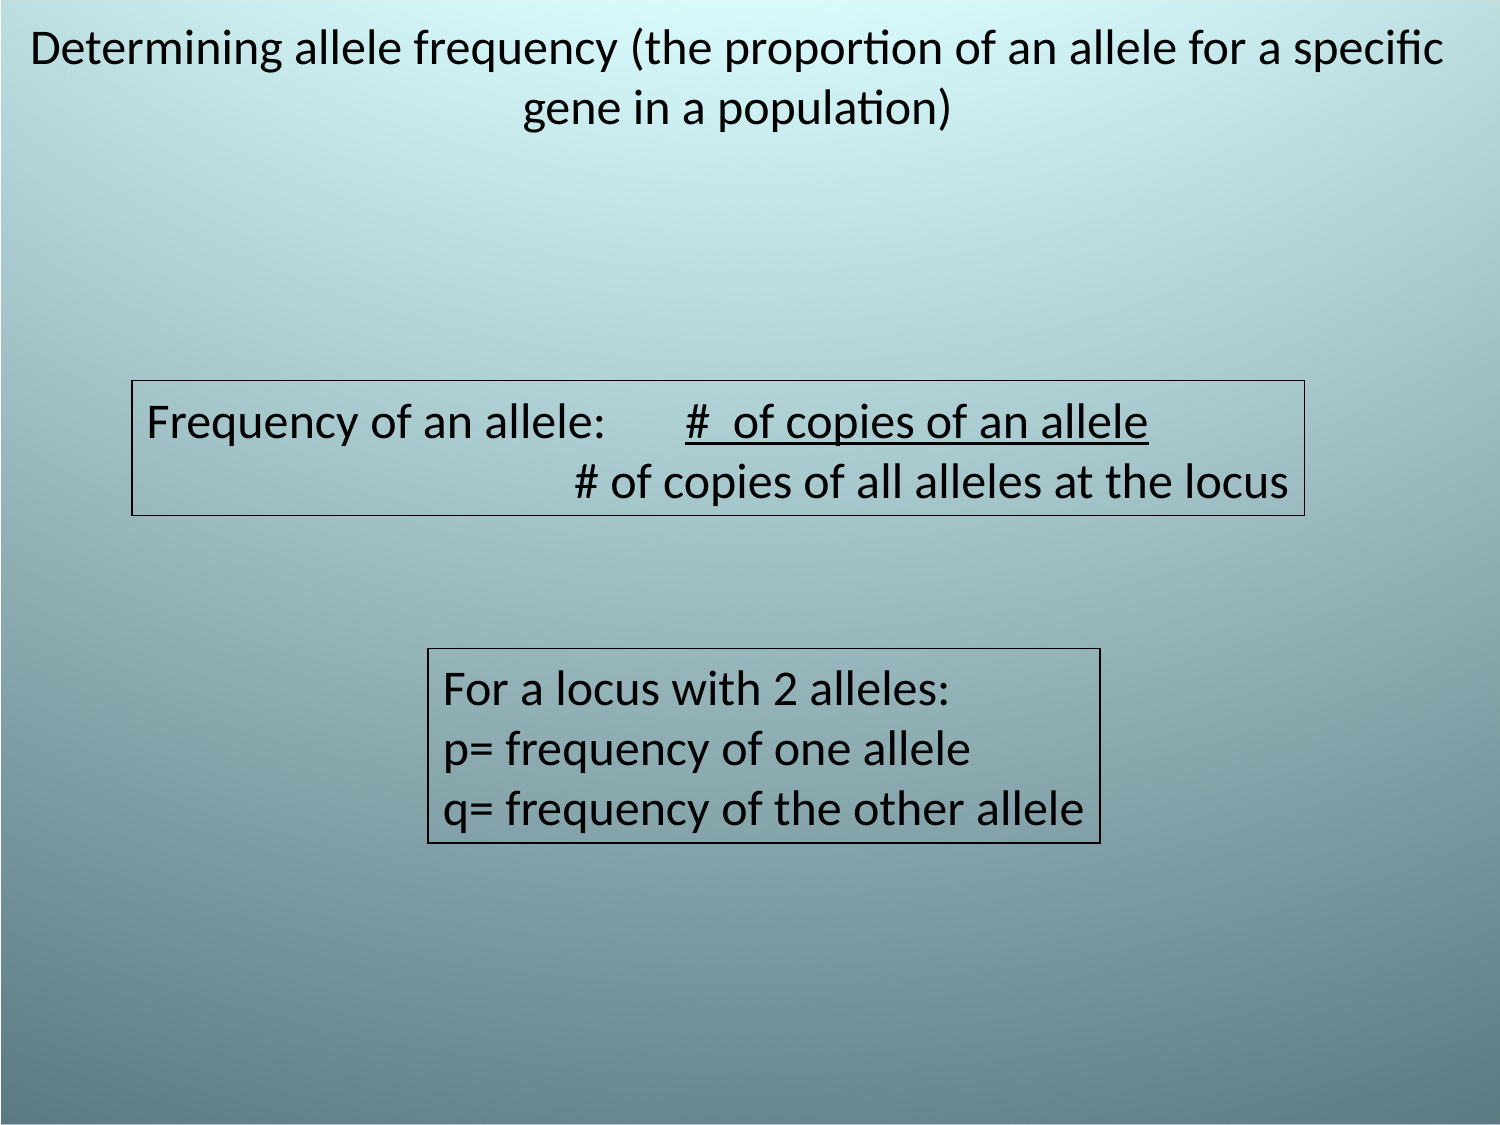

Determining allele frequency (the proportion of an allele for a specific gene in a population)
Frequency of an allele:       #  of copies of an allele
                                      # of copies of all alleles at the locus
For a locus with 2 alleles:
p= frequency of one allele
q= frequency of the other allele